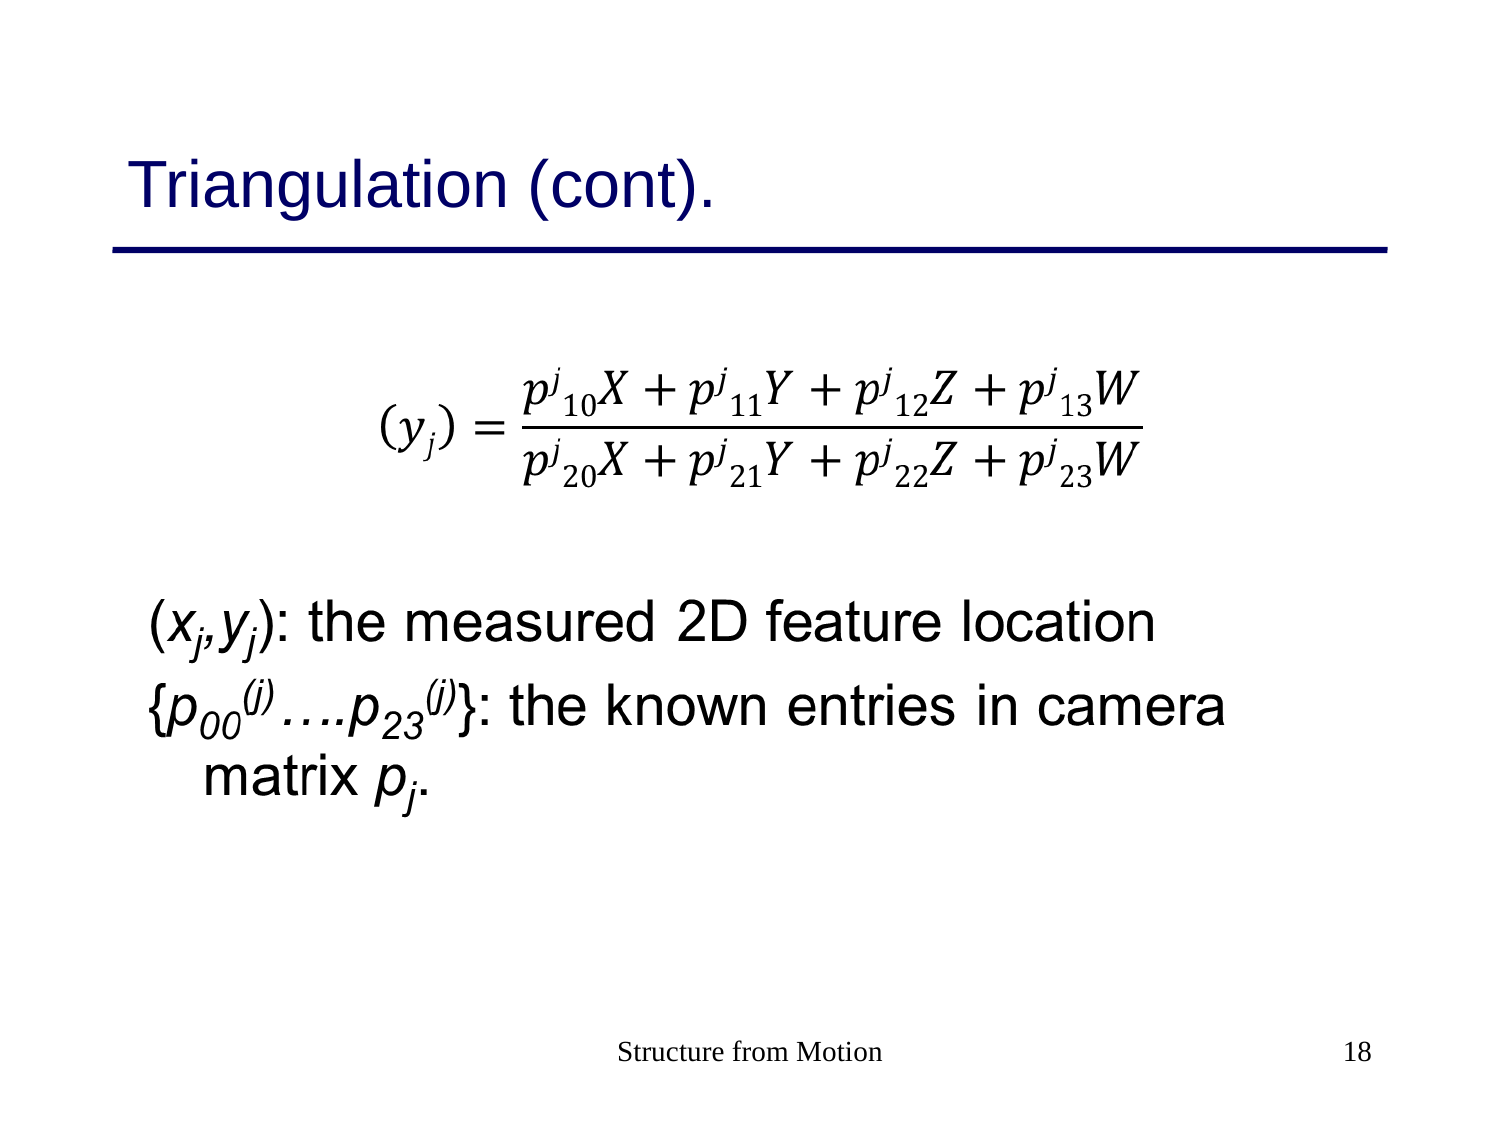

# Triangulation (cont).

Structure from Motion
18